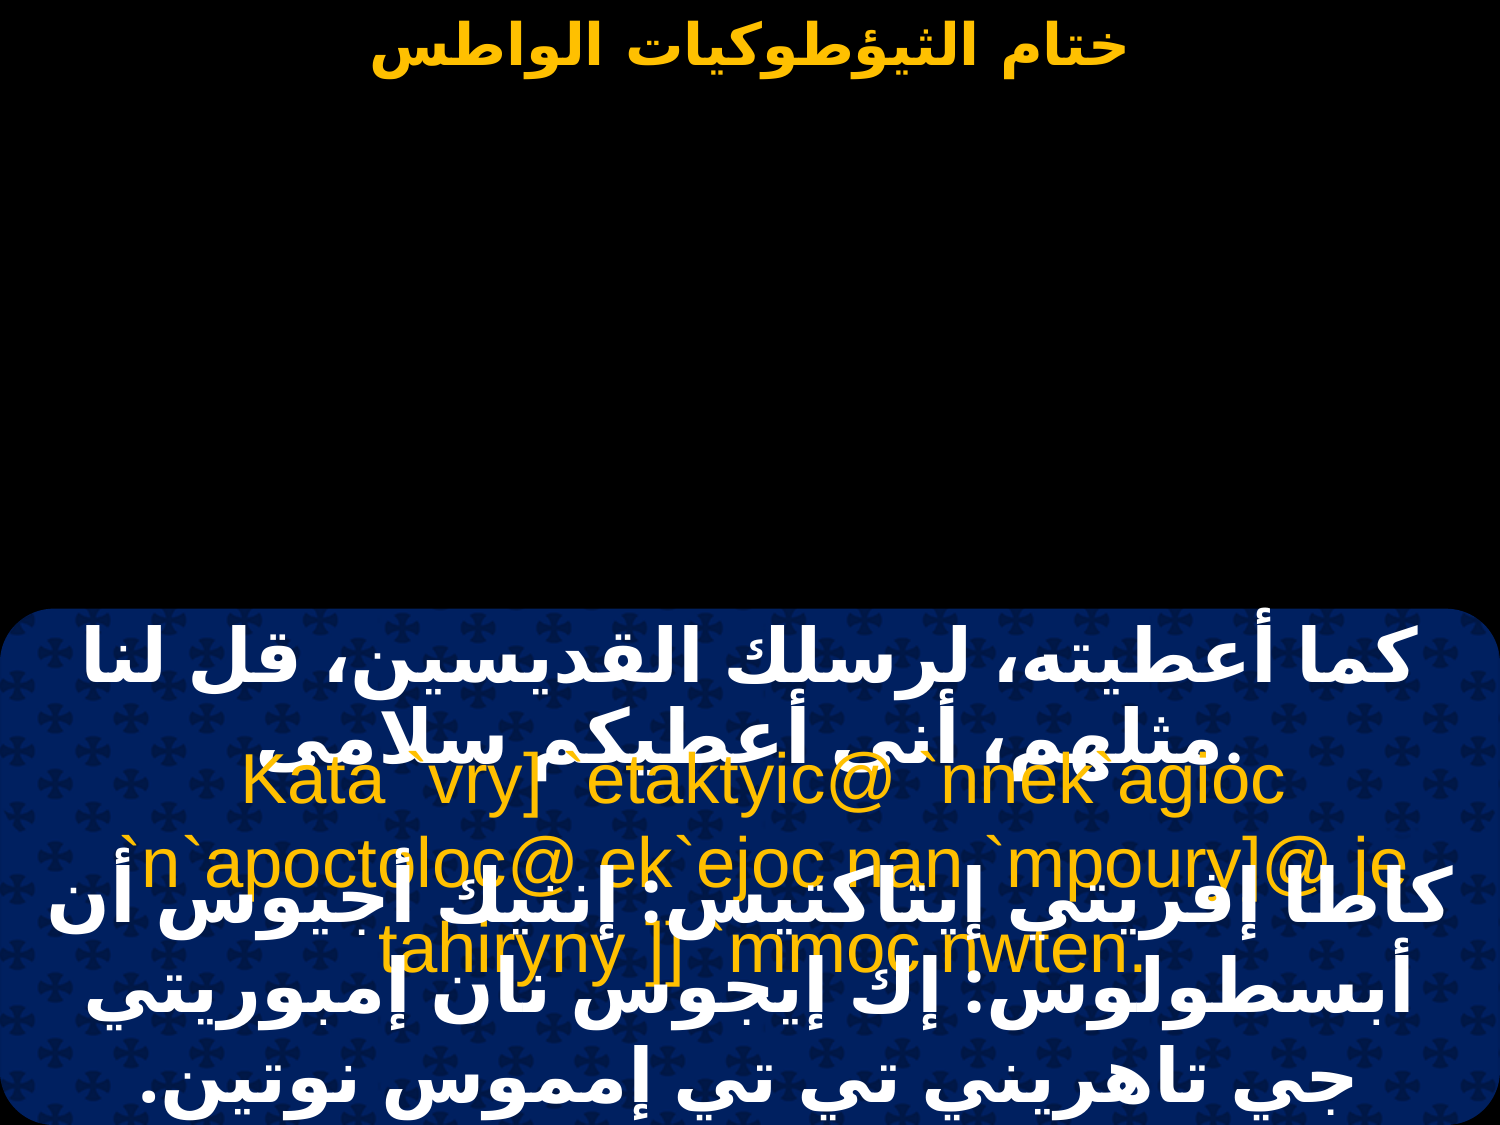

كما أعطيته، لرسلك القديسين، قل لنا مثلهم، أنى أعطيكم سلامى.
Kata `vry] `etaktyic@ `nnek`agioc `n`apoctoloc@ ek`ejoc nan `mpoury]@ je tahiryny ]] `mmoc nwten.
كاطا إفريتي إيتاكتيس: إننيك أجيوس أن أبسطولوس: إك إيجوس نان إمبوريتي جي تاهريني تي تي إمموس نوتين.